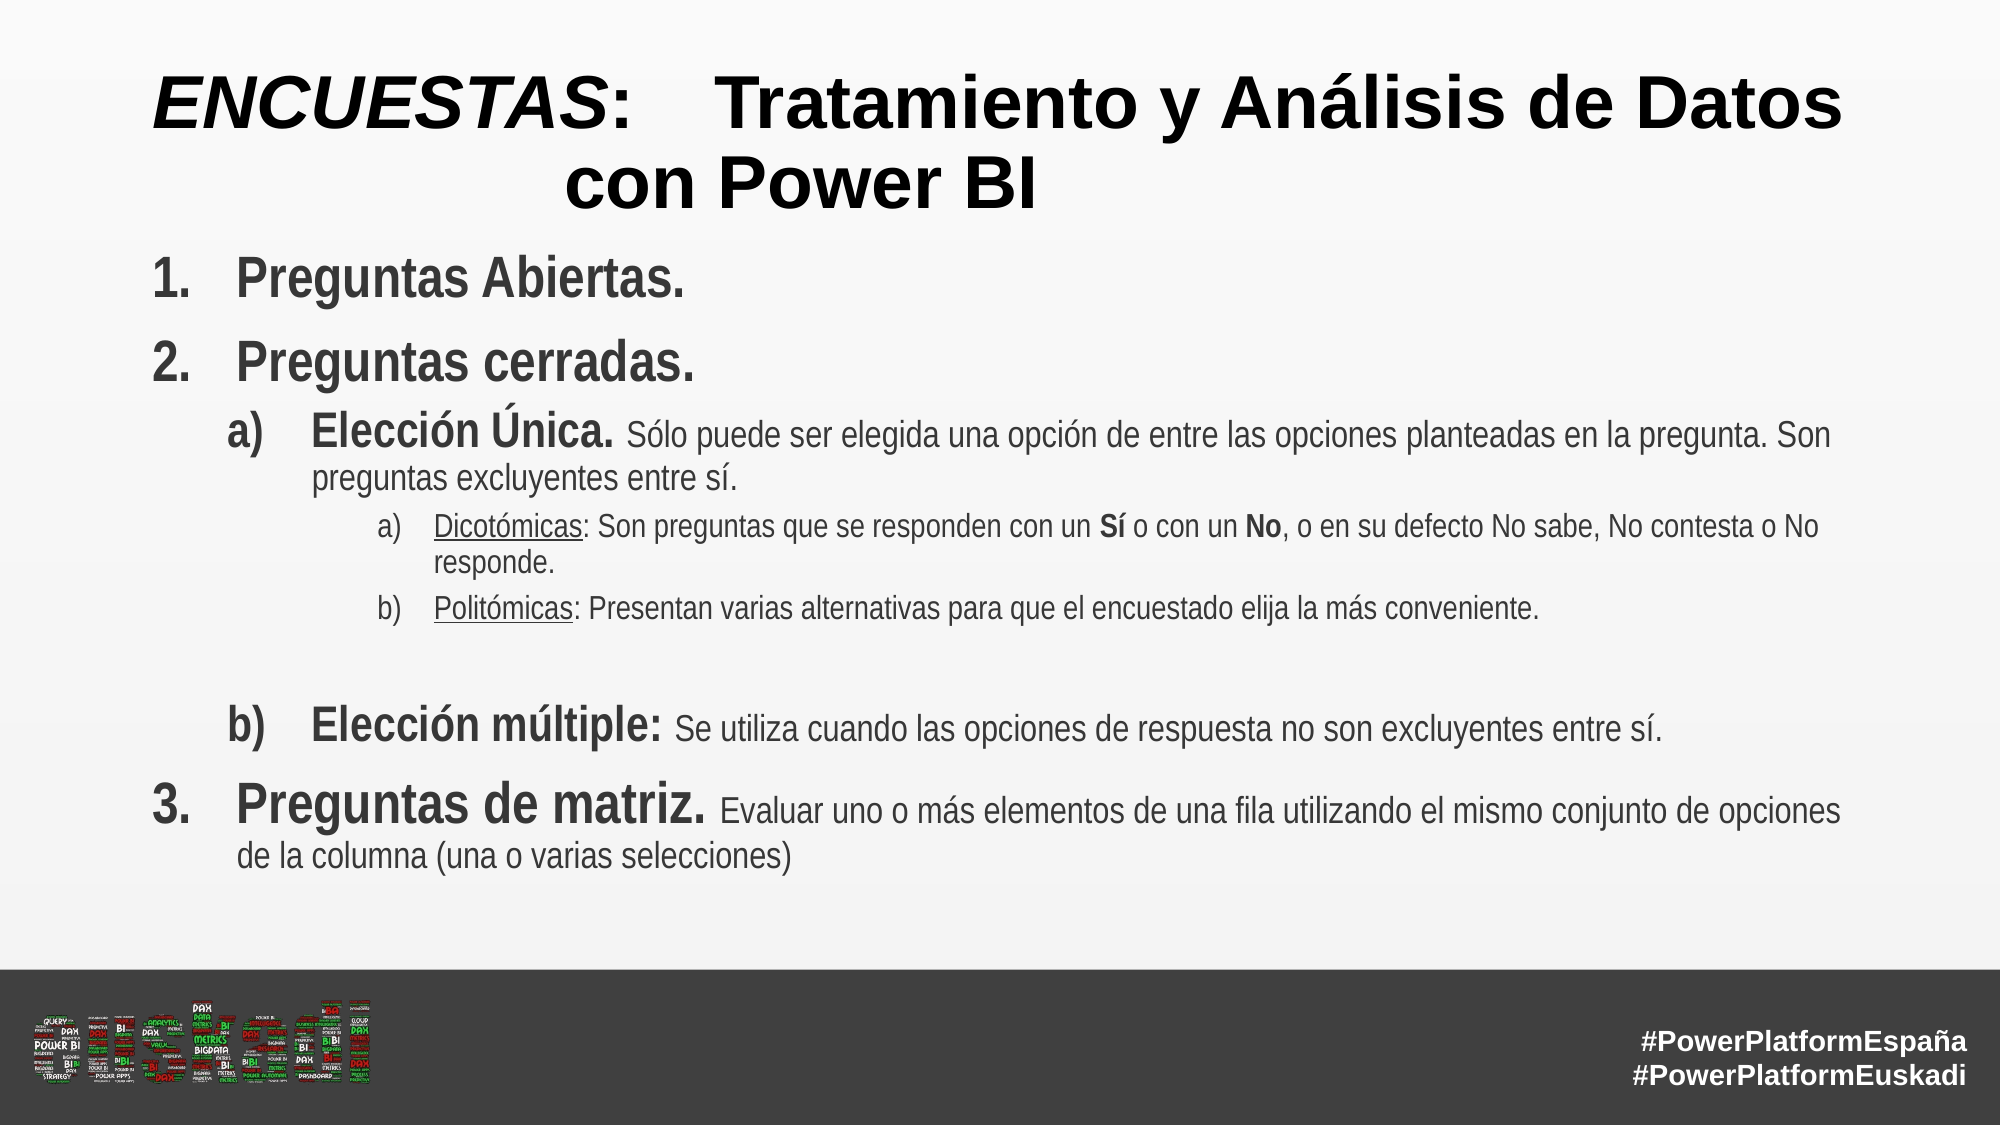

# Encuestas:	Tratamiento y Análisis de Datos con Power BI
Preguntas Abiertas.
Preguntas cerradas.
Elección Única. Sólo puede ser elegida una opción de entre las opciones planteadas en la pregunta. Son preguntas excluyentes entre sí.
Dicotómicas: Son preguntas que se responden con un Sí o con un No, o en su defecto No sabe, No contesta o No responde.
Politómicas: Presentan varias alternativas para que el encuestado elija la más conveniente.

Elección múltiple: Se utiliza cuando las opciones de respuesta no son excluyentes entre sí.
Preguntas de matriz. Evaluar uno o más elementos de una fila utilizando el mismo conjunto de opciones de la columna (una o varias selecciones)